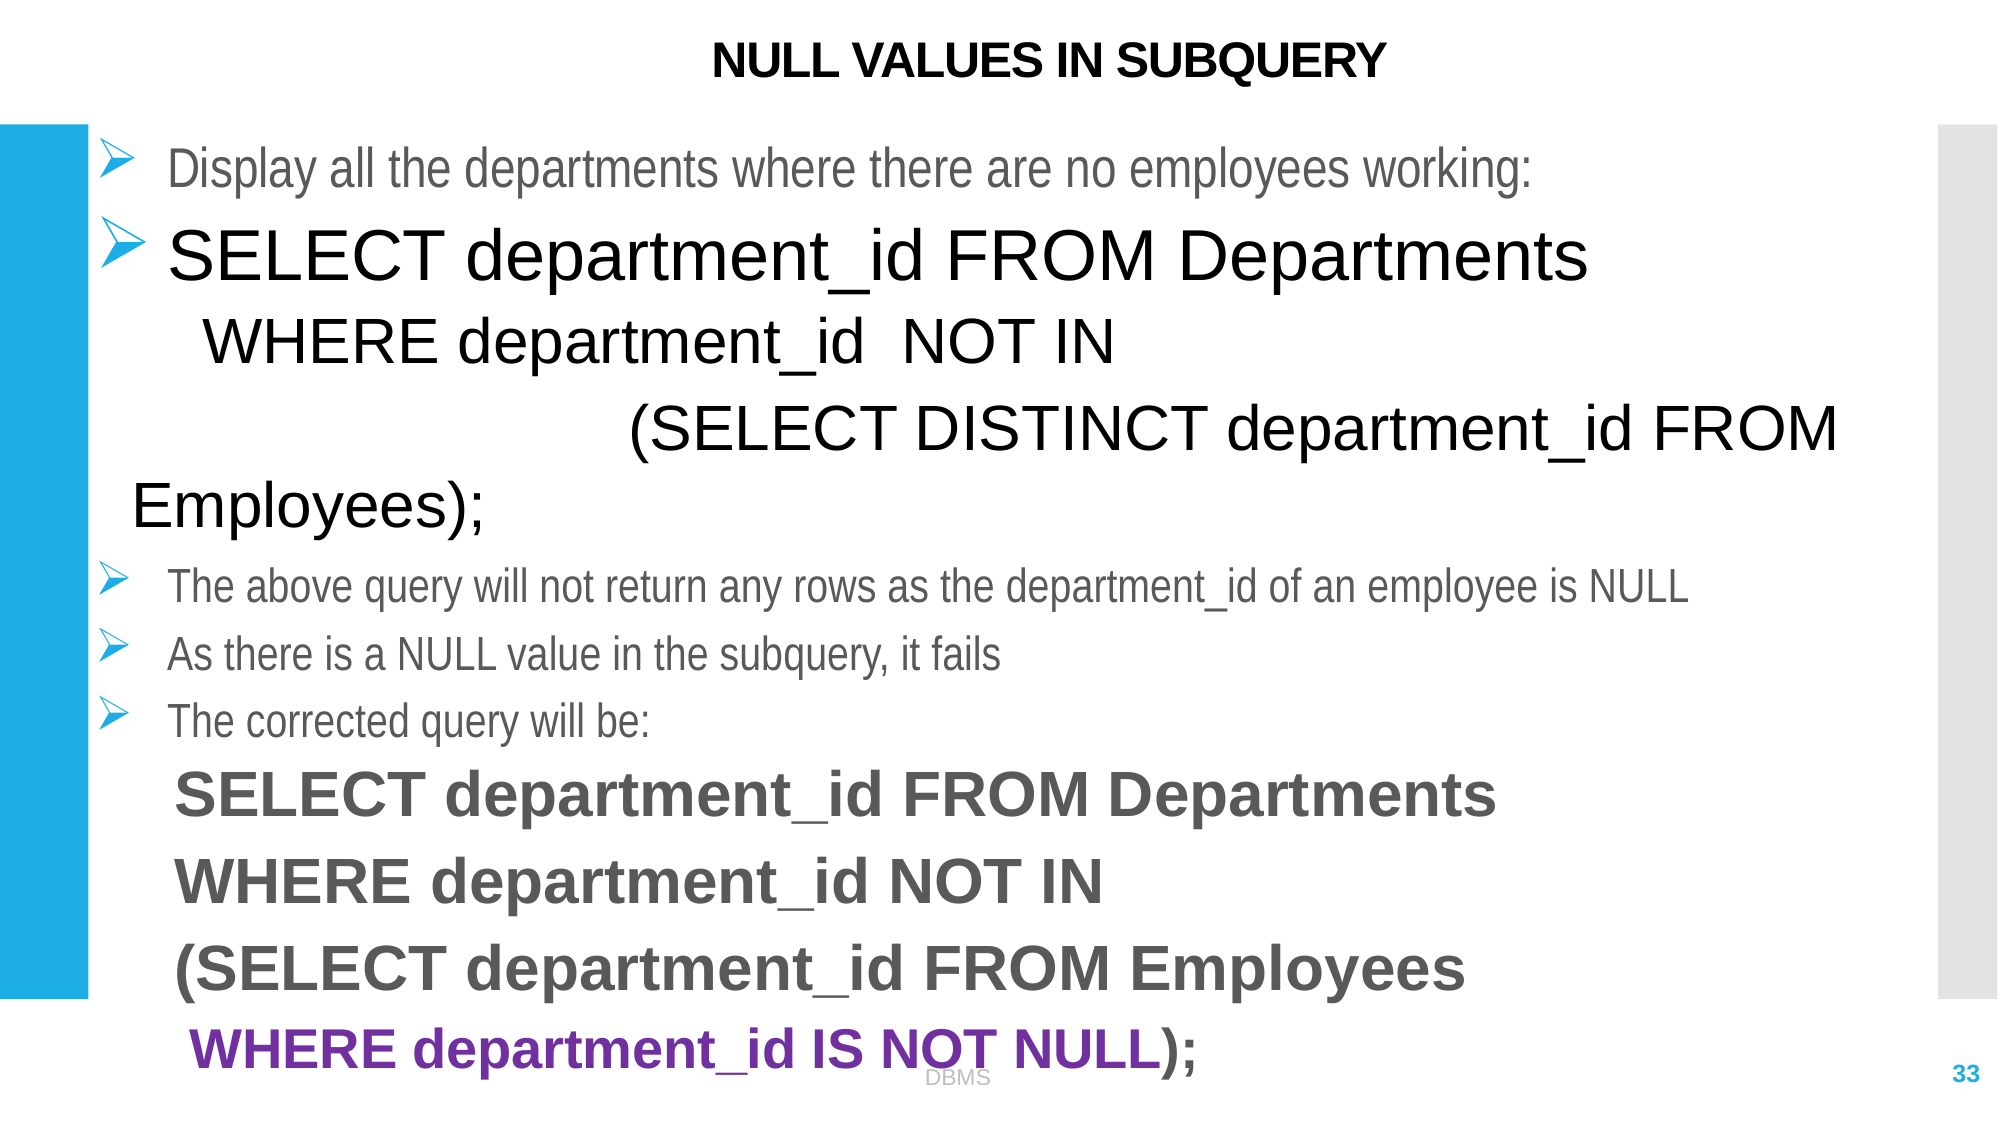

# NULL VALUES IN SUBQUERY
Display all the departments where there are no employees working:
SELECT department_id FROM Departments
    WHERE department_id  NOT IN
                            (SELECT DISTINCT department_id FROM Employees);
The above query will not return any rows as the department_id of an employee is NULL
As there is a NULL value in the subquery, it fails
The corrected query will be:
SELECT department_id FROM Departments
WHERE department_id NOT IN
			(SELECT department_id FROM Employees
			 WHERE department_id IS NOT NULL);
33
DBMS